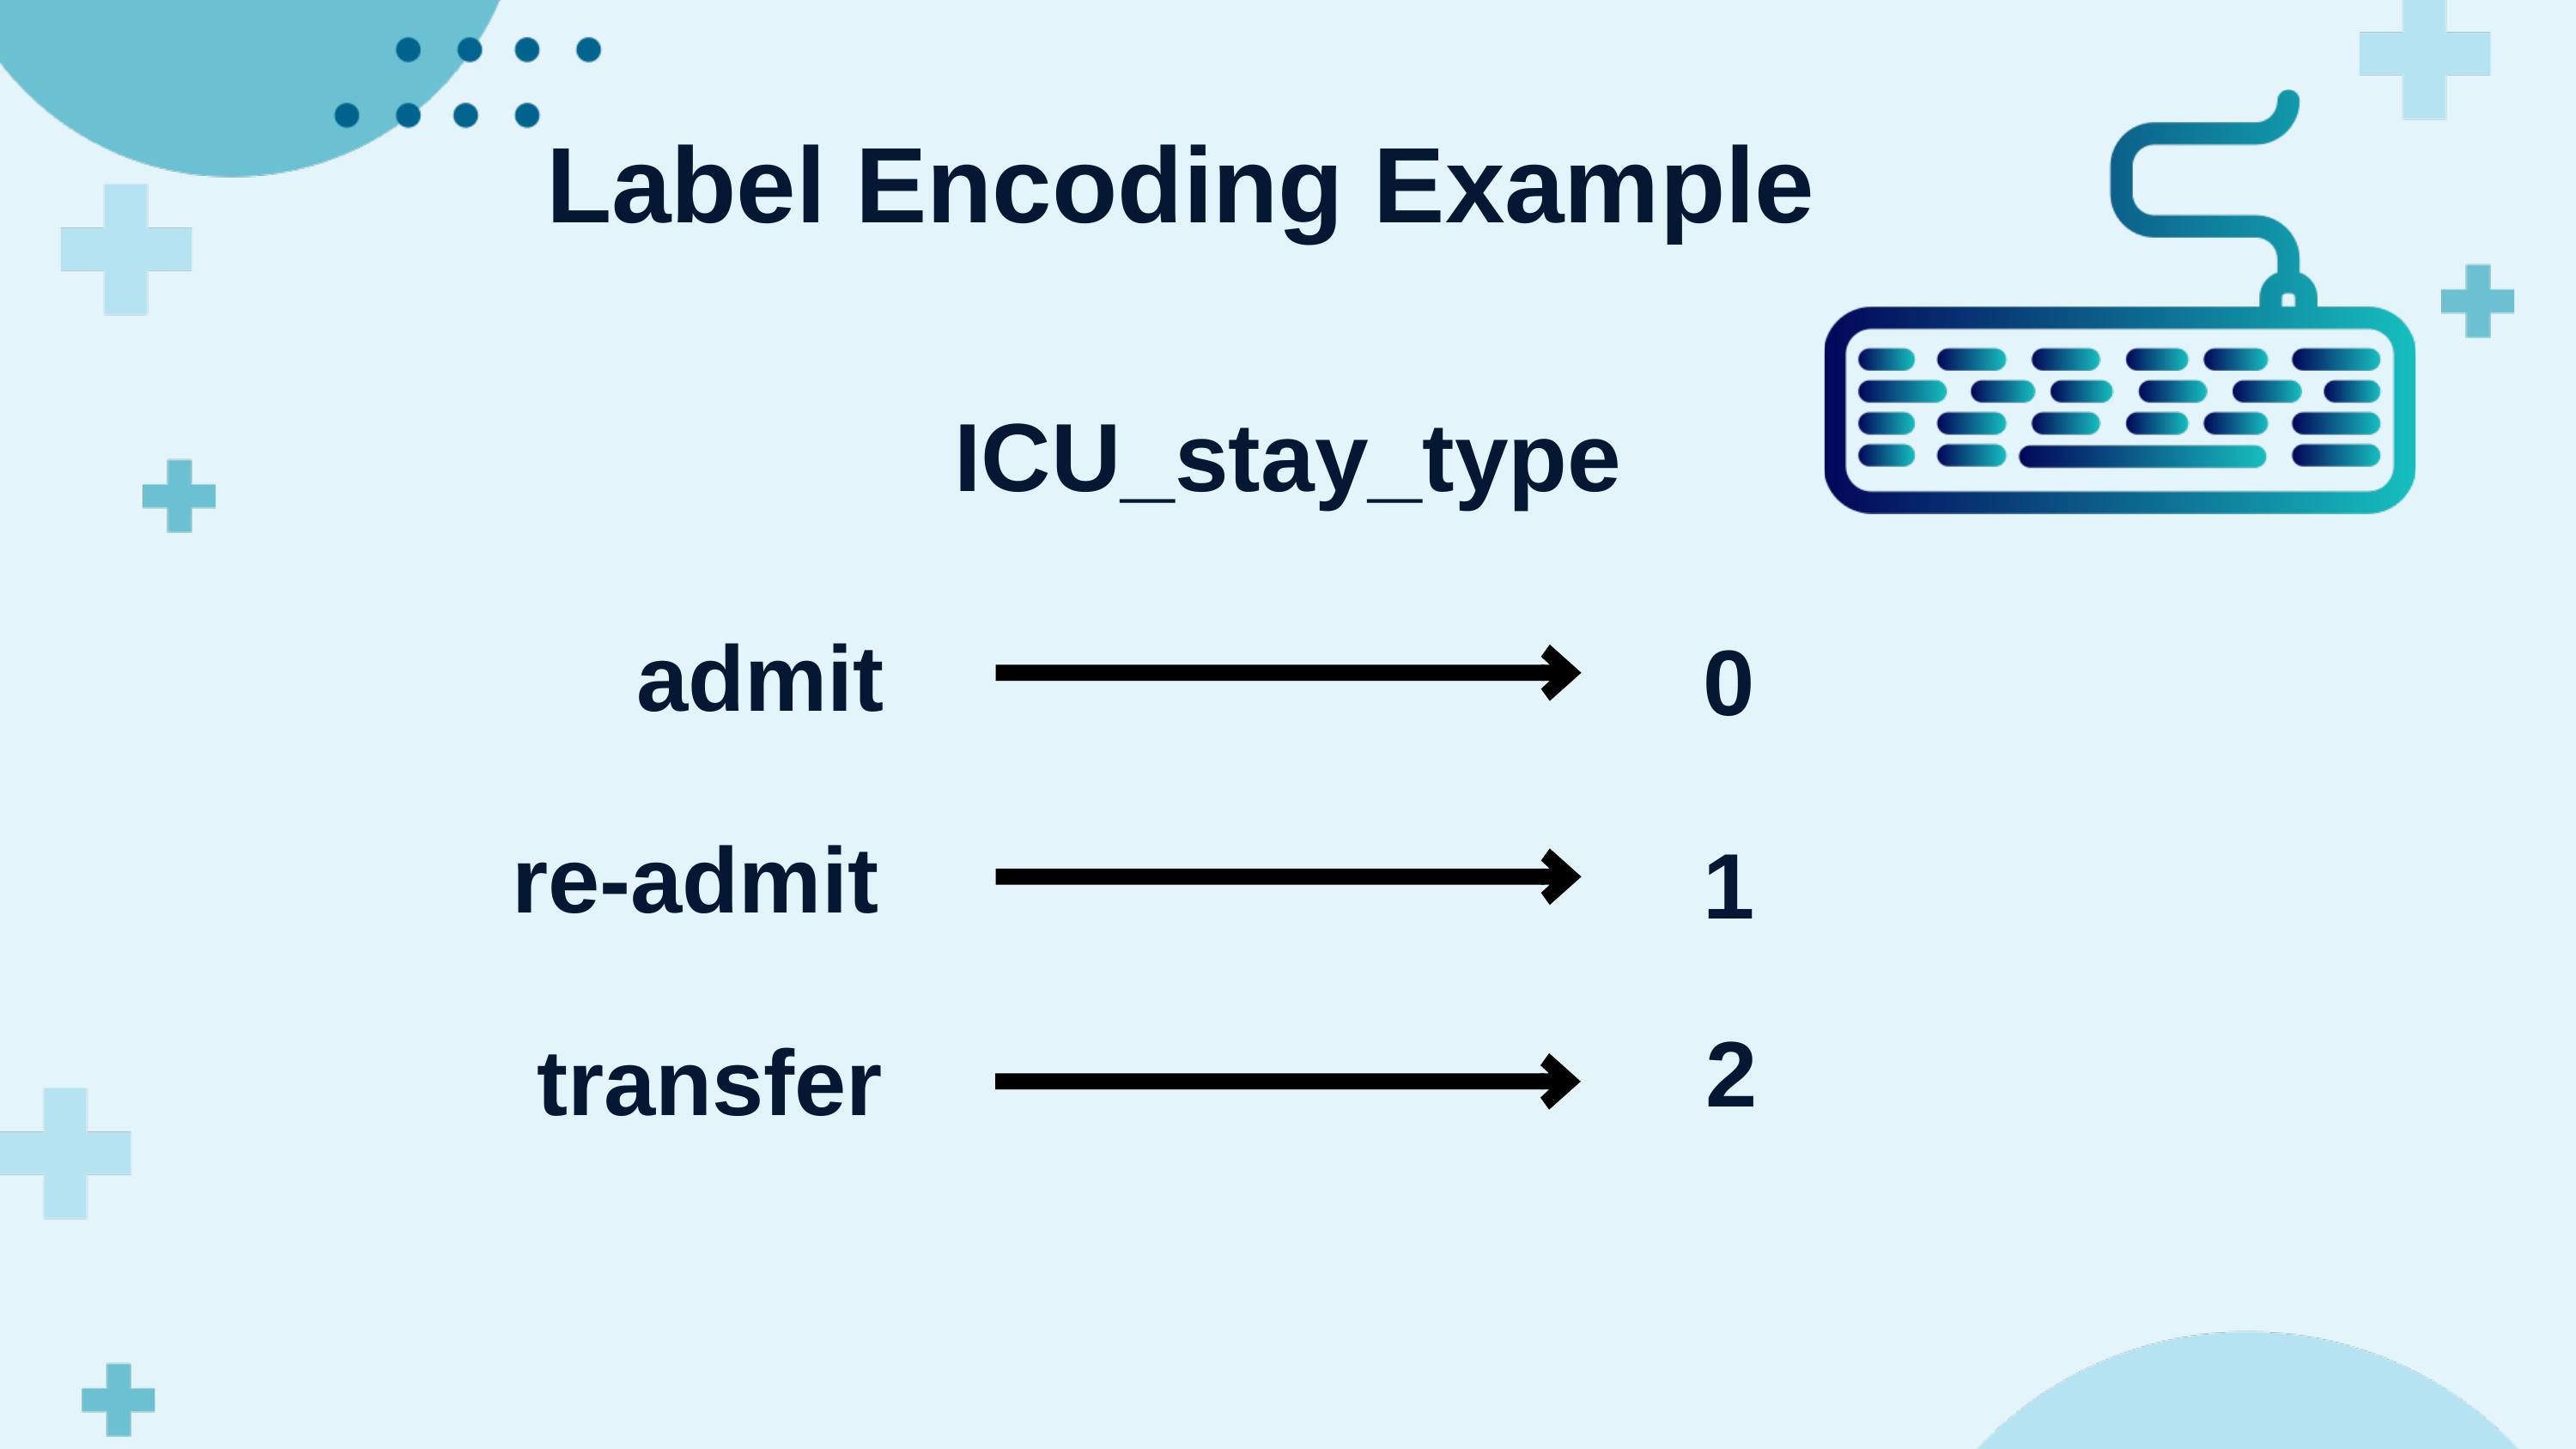

Label Encoding Example

ICU_stay_type
admit
0

re-admit
1

2
transfer